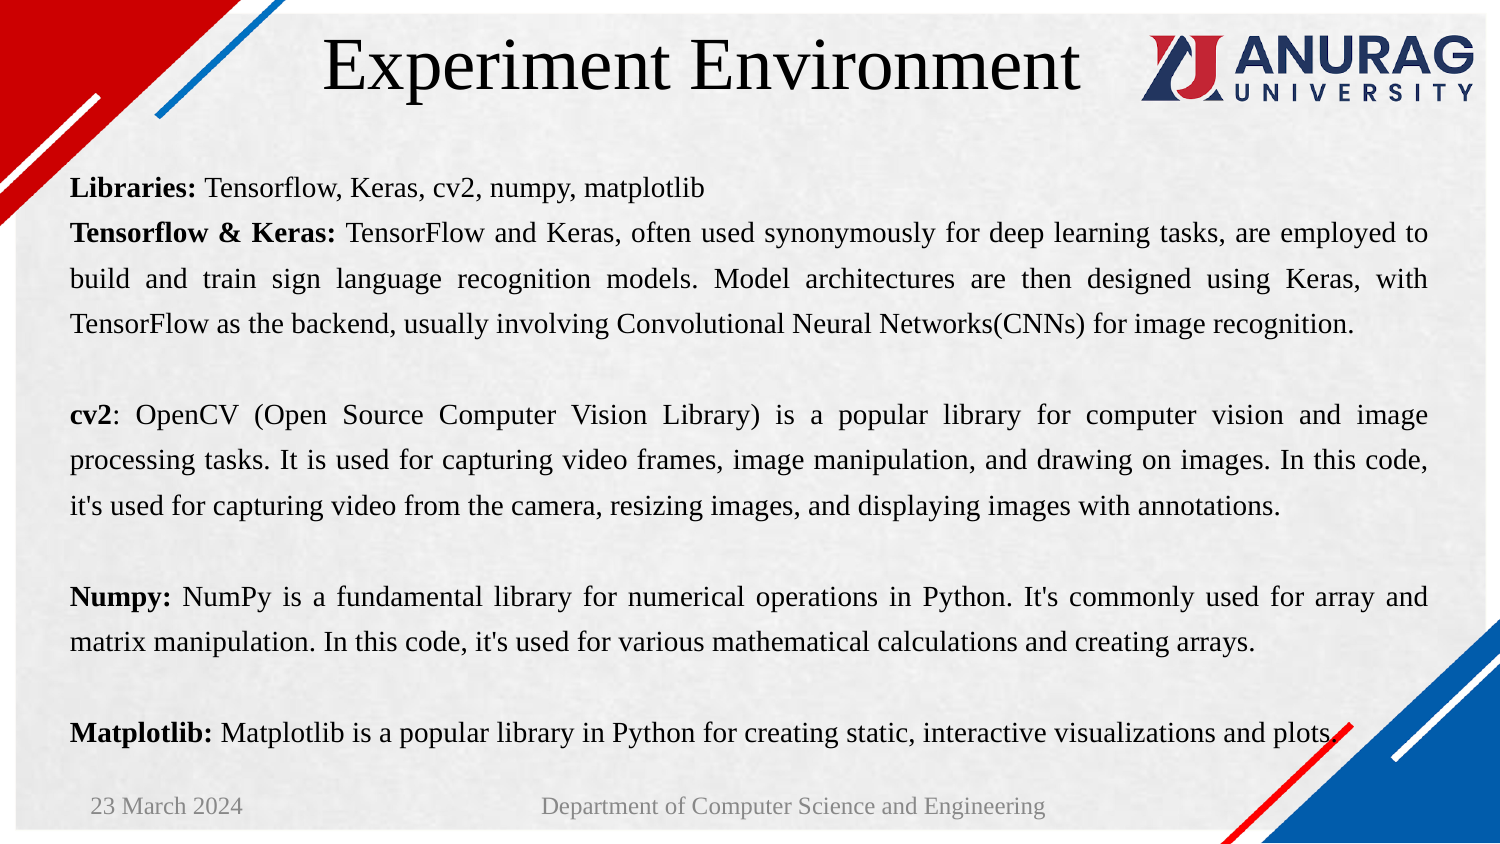

# Experiment Environment
Libraries: Tensorflow, Keras, cv2, numpy, matplotlib
Tensorflow & Keras: TensorFlow and Keras, often used synonymously for deep learning tasks, are employed to build and train sign language recognition models. Model architectures are then designed using Keras, with TensorFlow as the backend, usually involving Convolutional Neural Networks(CNNs) for image recognition.

cv2: OpenCV (Open Source Computer Vision Library) is a popular library for computer vision and image processing tasks. It is used for capturing video frames, image manipulation, and drawing on images. In this code, it's used for capturing video from the camera, resizing images, and displaying images with annotations.

Numpy: NumPy is a fundamental library for numerical operations in Python. It's commonly used for array and matrix manipulation. In this code, it's used for various mathematical calculations and creating arrays.

Matplotlib: Matplotlib is a popular library in Python for creating static, interactive visualizations and plots.

23 March 2024
8
Department of Computer Science and Engineering